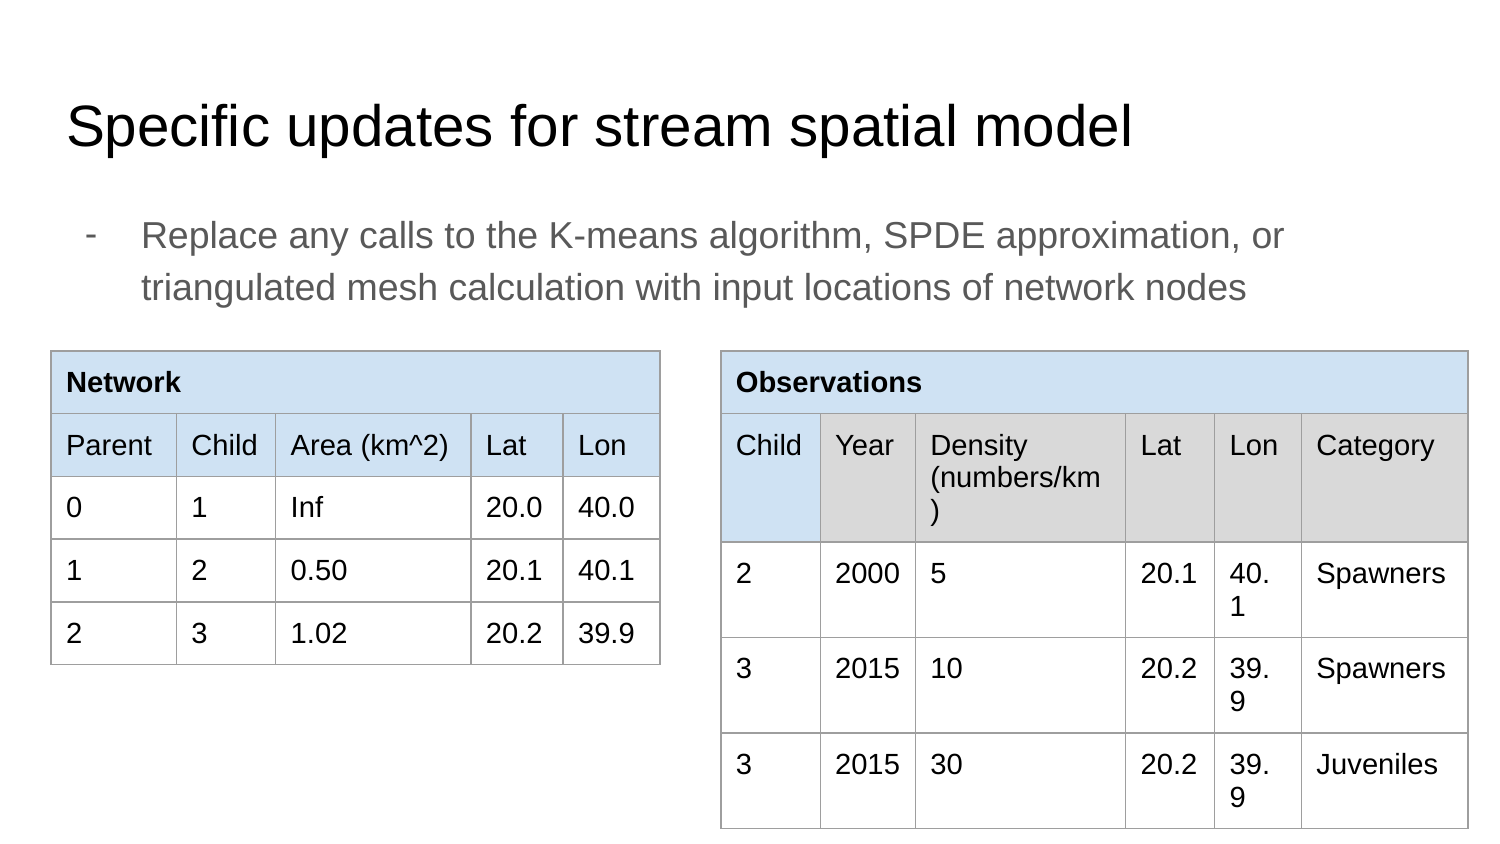

# Specific updates for stream spatial model
Replace any calls to the K-means algorithm, SPDE approximation, or triangulated mesh calculation with input locations of network nodes

| Network |  |  |  |  |
| --- | --- | --- | --- | --- |
| Parent | Child | Area (km^2) | Lat | Lon |
| 0 | 1 | Inf | 20.0 | 40.0 |
| 1 | 2 | 0.50 | 20.1 | 40.1 |
| 2 | 3 | 1.02 | 20.2 | 39.9 |
| Observations |  |  |  |  |  |
| --- | --- | --- | --- | --- | --- |
| Child | Year | Density (numbers/km) | Lat | Lon | Category |
| 2 | 2000 | 5 | 20.1 | 40.1 | Spawners |
| 3 | 2015 | 10 | 20.2 | 39.9 | Spawners |
| 3 | 2015 | 30 | 20.2 | 39.9 | Juveniles |